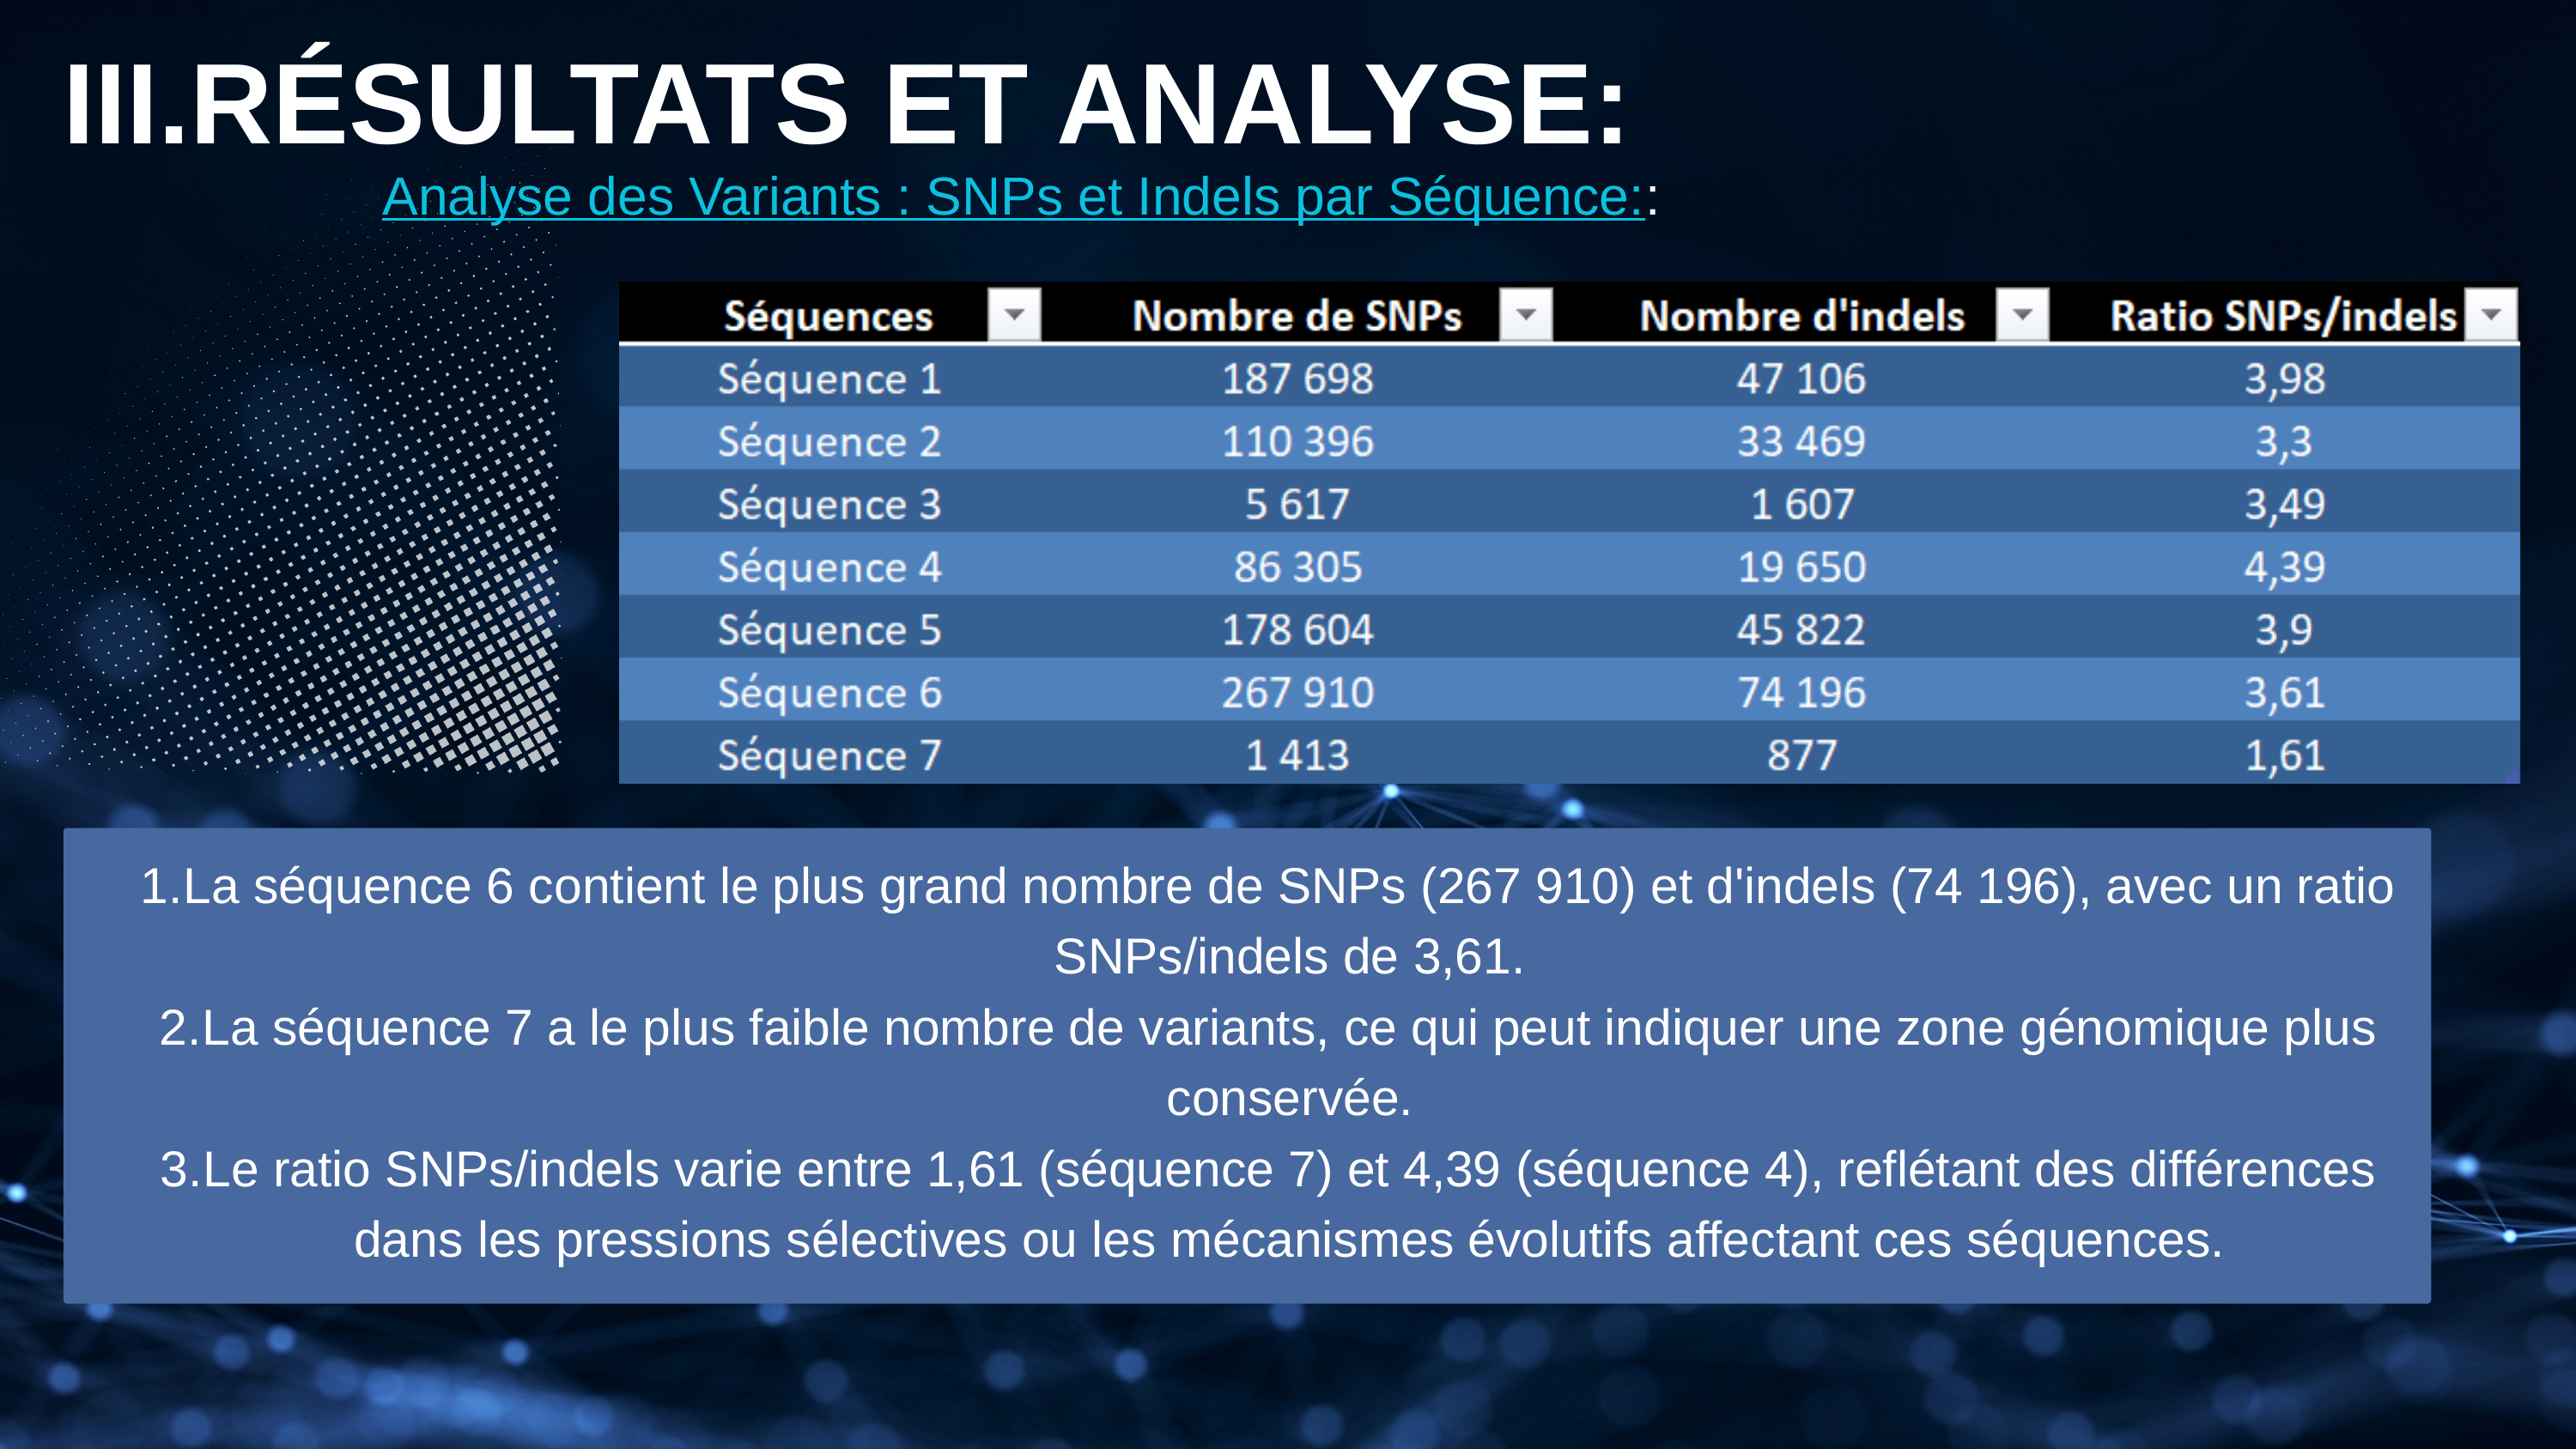

III.RÉSULTATS ET ANALYSE:

Analyse des Variants : SNPs et Indels par Séquence::

La séquence 6 contient le plus grand nombre de SNPs (267 910) et d'indels (74 196), avec un ratio SNPs/indels de 3,61.
La séquence 7 a le plus faible nombre de variants, ce qui peut indiquer une zone génomique plus conservée.
Le ratio SNPs/indels varie entre 1,61 (séquence 7) et 4,39 (séquence 4), reflétant des différences dans les pressions sélectives ou les mécanismes évolutifs affectant ces séquences.
Explore new technologies, market trends, or disruptive forces that could shape the future competitive landscape. Understanding these trends helps you anticipate potential threats and opportunities.